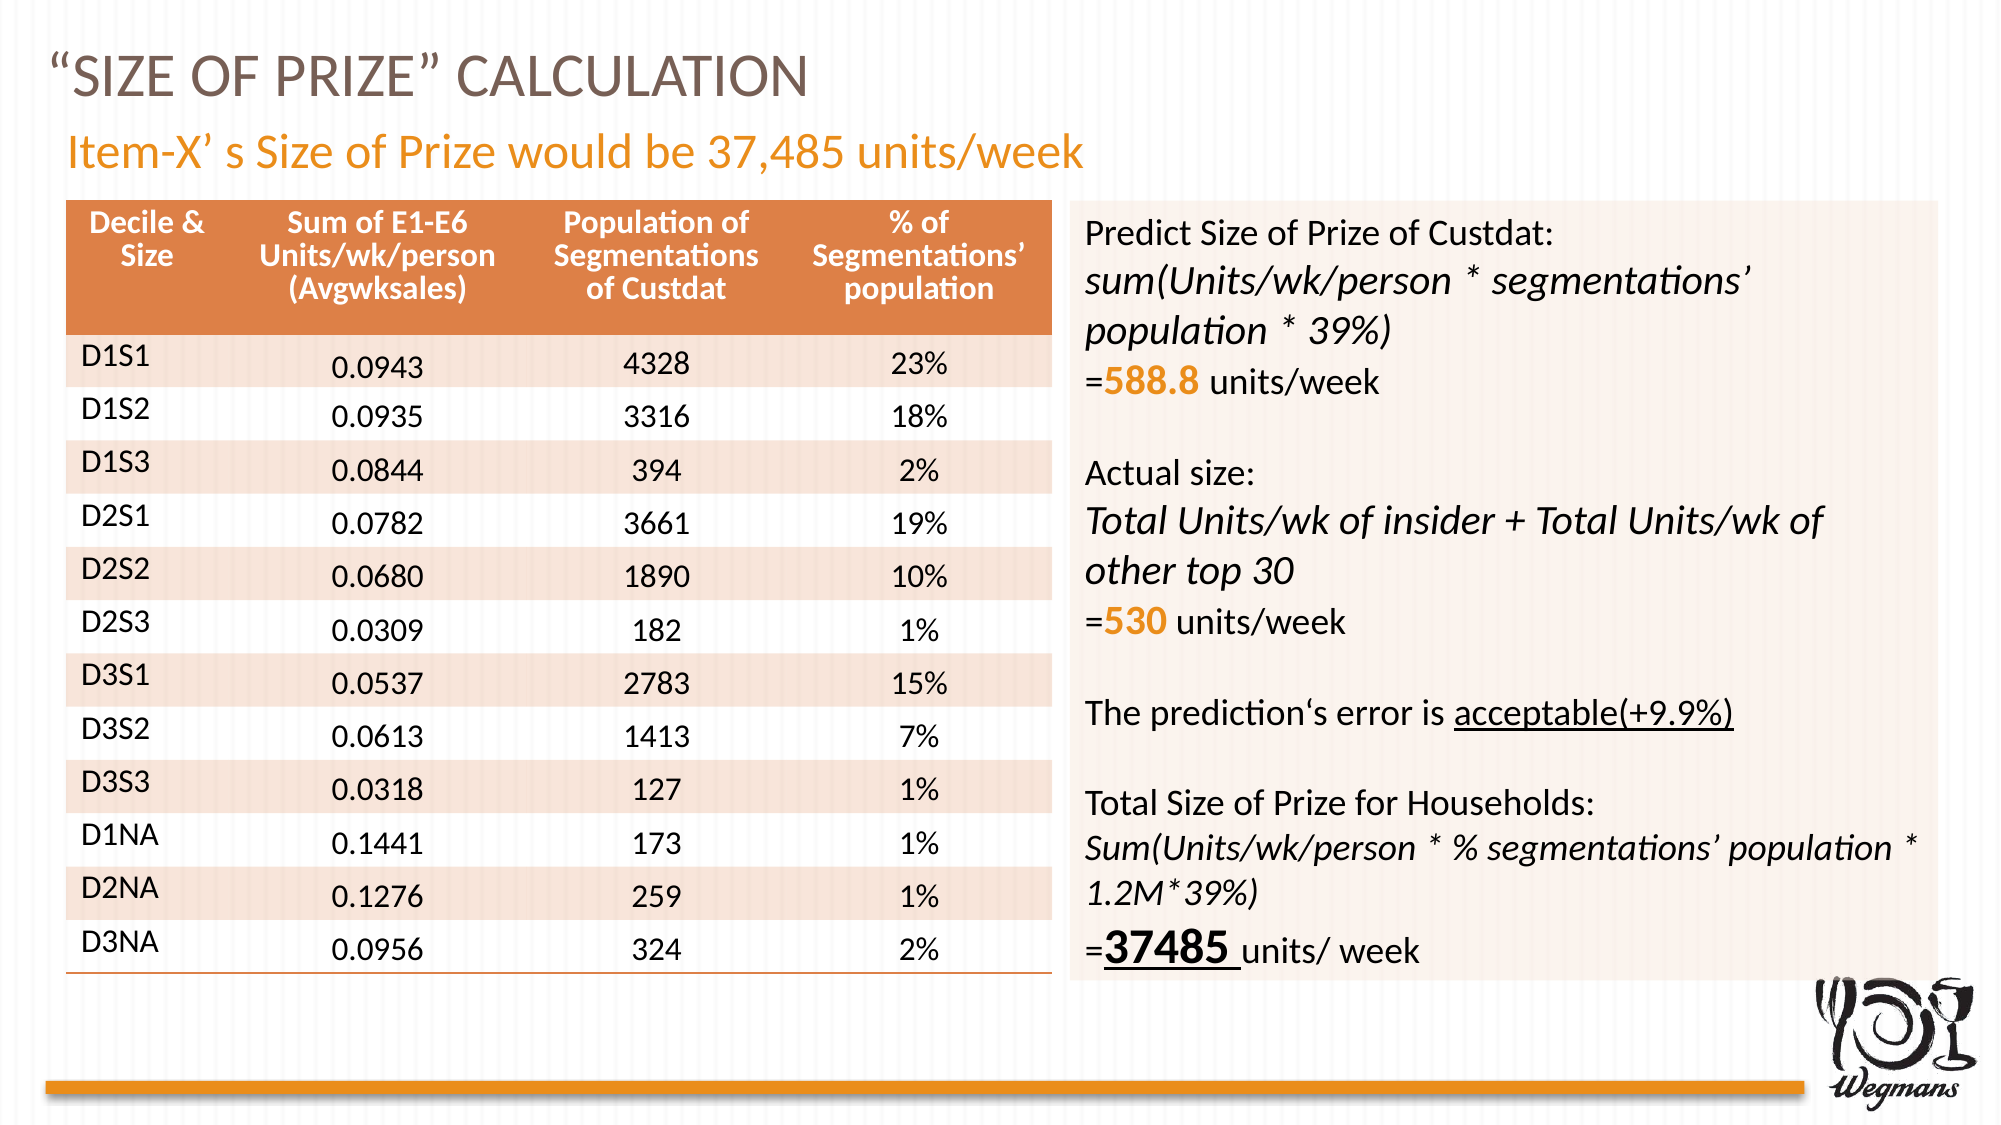

“SIZE OF PRIZE” CALCULATION
Item-X’ s Size of Prize would be 37,485 units/week
| Decile & Size | Sum of E1-E6 Units/wk/person (Avgwksales) | Population of Segmentations of Custdat | % of Segmentations’ population |
| --- | --- | --- | --- |
| D1S1 | 0.0943 | 4328 | 23% |
| D1S2 | 0.0935 | 3316 | 18% |
| D1S3 | 0.0844 | 394 | 2% |
| D2S1 | 0.0782 | 3661 | 19% |
| D2S2 | 0.0680 | 1890 | 10% |
| D2S3 | 0.0309 | 182 | 1% |
| D3S1 | 0.0537 | 2783 | 15% |
| D3S2 | 0.0613 | 1413 | 7% |
| D3S3 | 0.0318 | 127 | 1% |
| D1NA | 0.1441 | 173 | 1% |
| D2NA | 0.1276 | 259 | 1% |
| D3NA | 0.0956 | 324 | 2% |
Predict Size of Prize of Custdat:
sum(Units/wk/person * segmentations’ population * 39%)
=588.8 units/week

Actual size:
Total Units/wk of insider + Total Units/wk of other top 30
=530 units/week

The prediction‘s error is acceptable(+9.9%)

Total Size of Prize for Households:
Sum(Units/wk/person * % segmentations’ population * 1.2M*39%)
=37485 units/ week